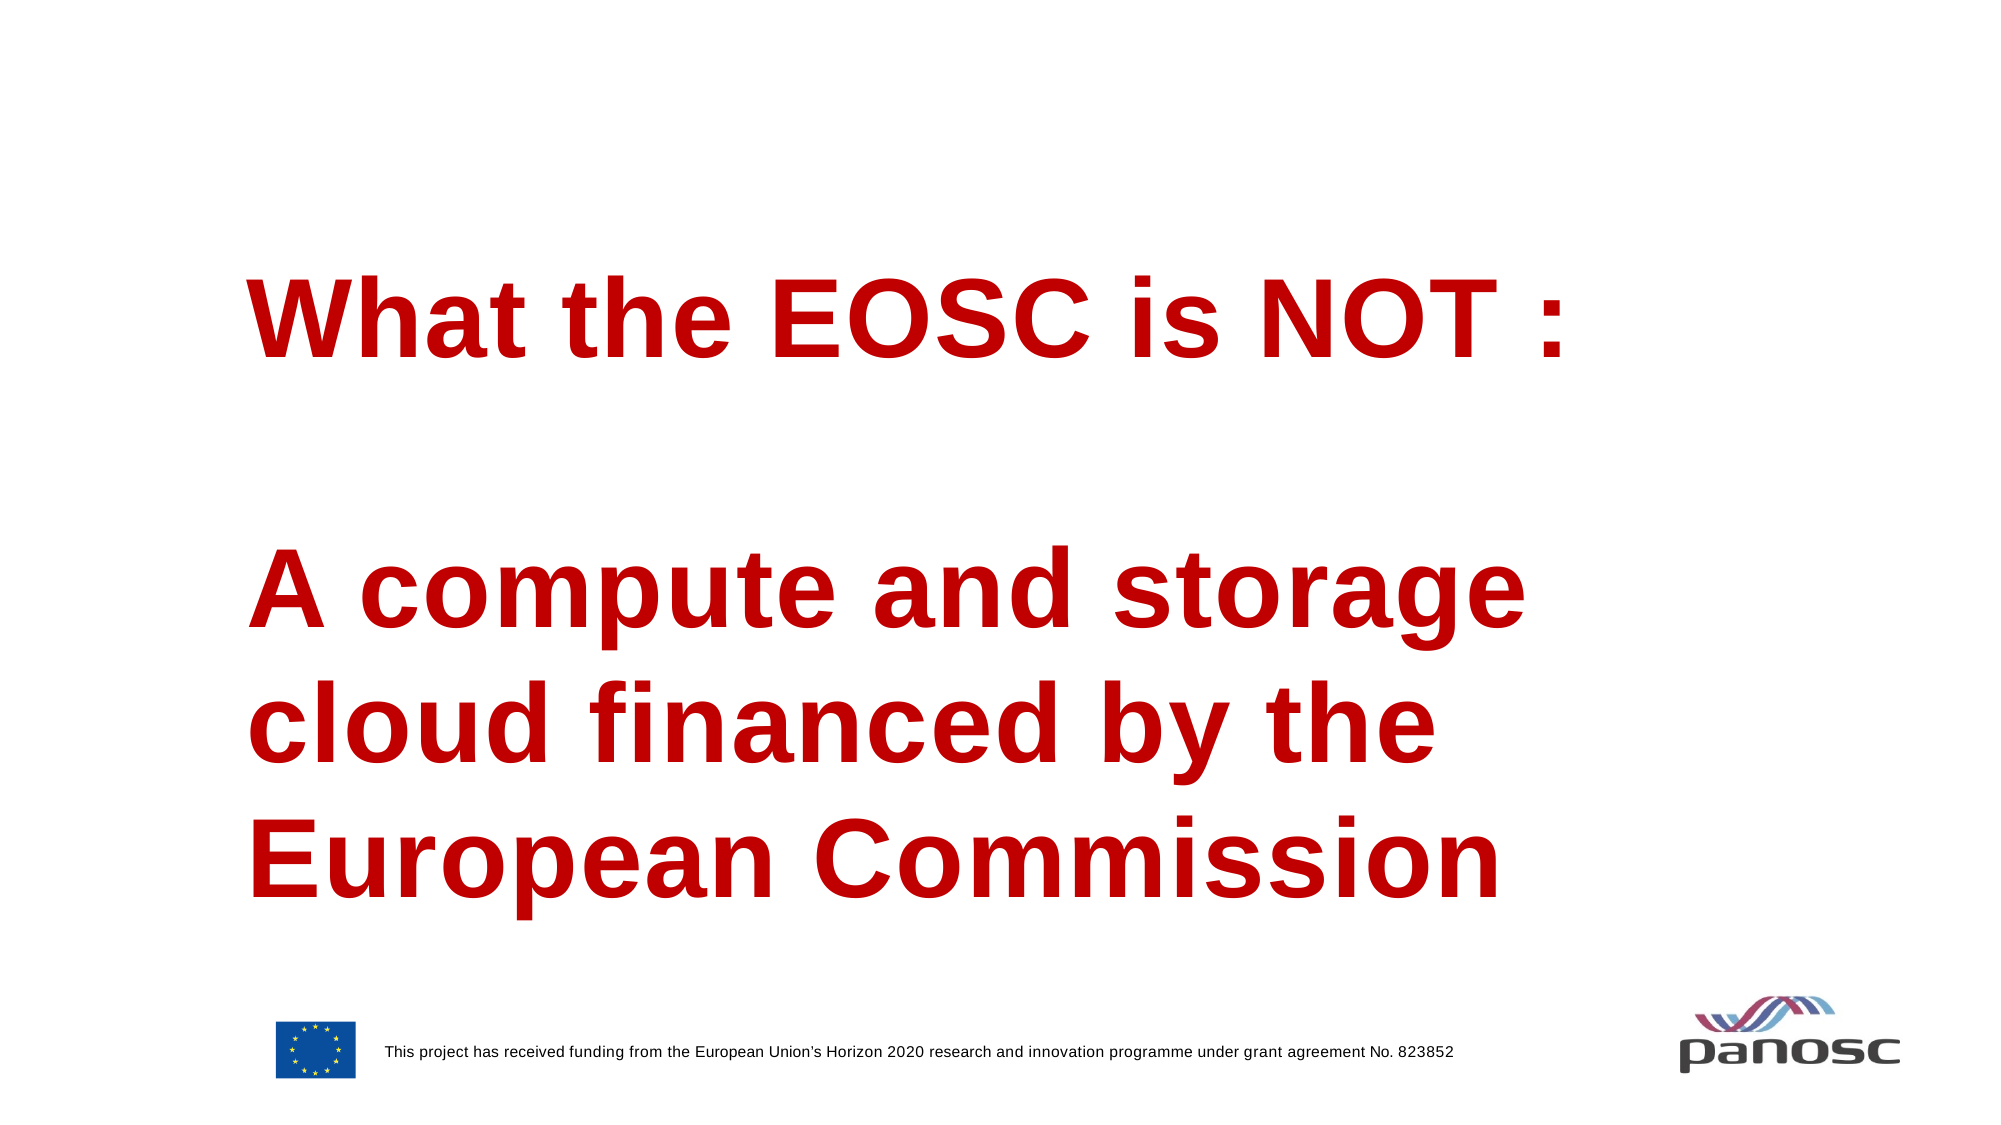

What the EOSC is NOT :

A compute and storage cloud financed by the European Commission

This project has received funding from the European Union’s Horizon 2020 research and innovation programme under grant agreement No. 823852